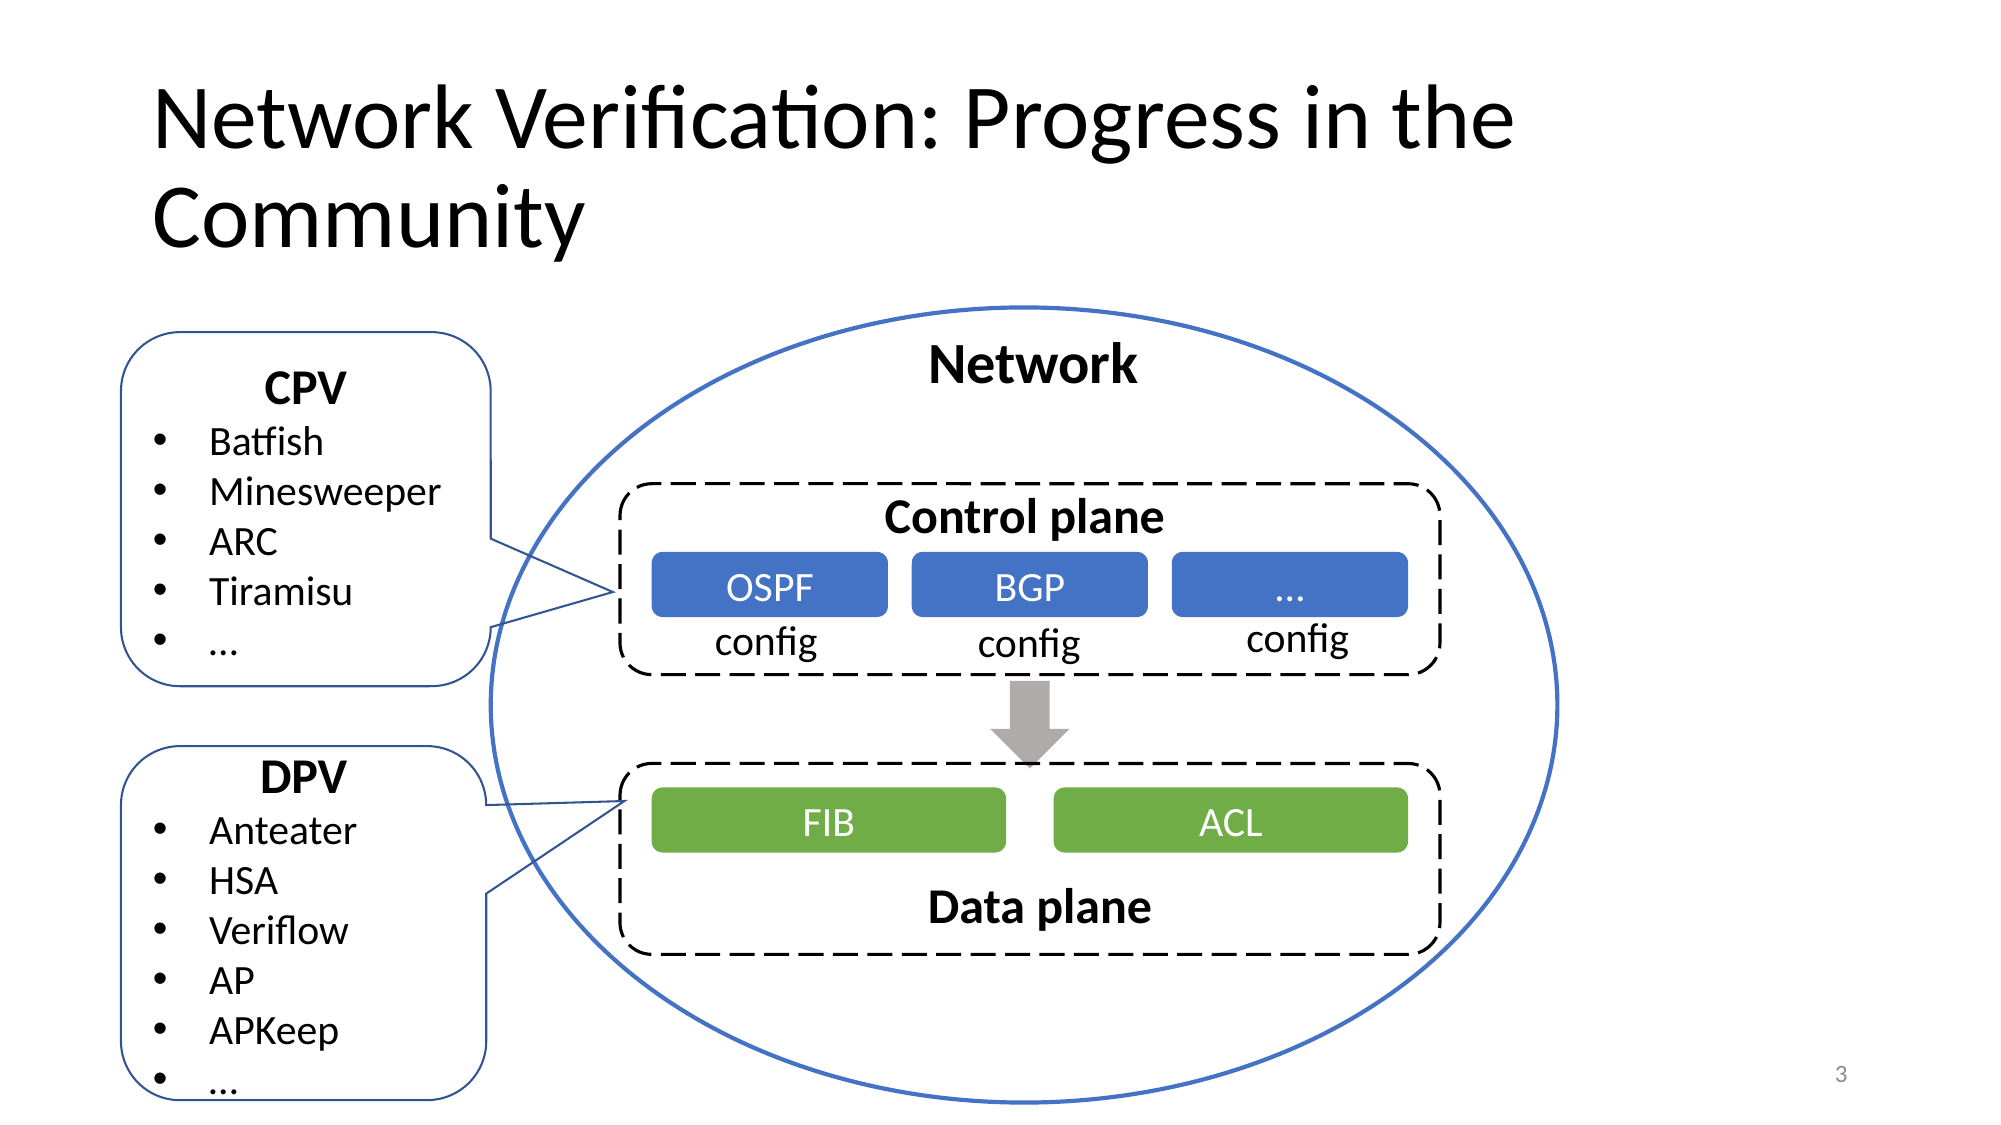

# Network Verification: Progress in the Community

Network
CPV
Batfish
Minesweeper
ARC
Tiramisu
…
Control plane
OSPF
BGP
…
ACL
FIB

Data plane

config
config
config
DPV
Anteater
HSA
Veriflow
AP
APKeep
…

3